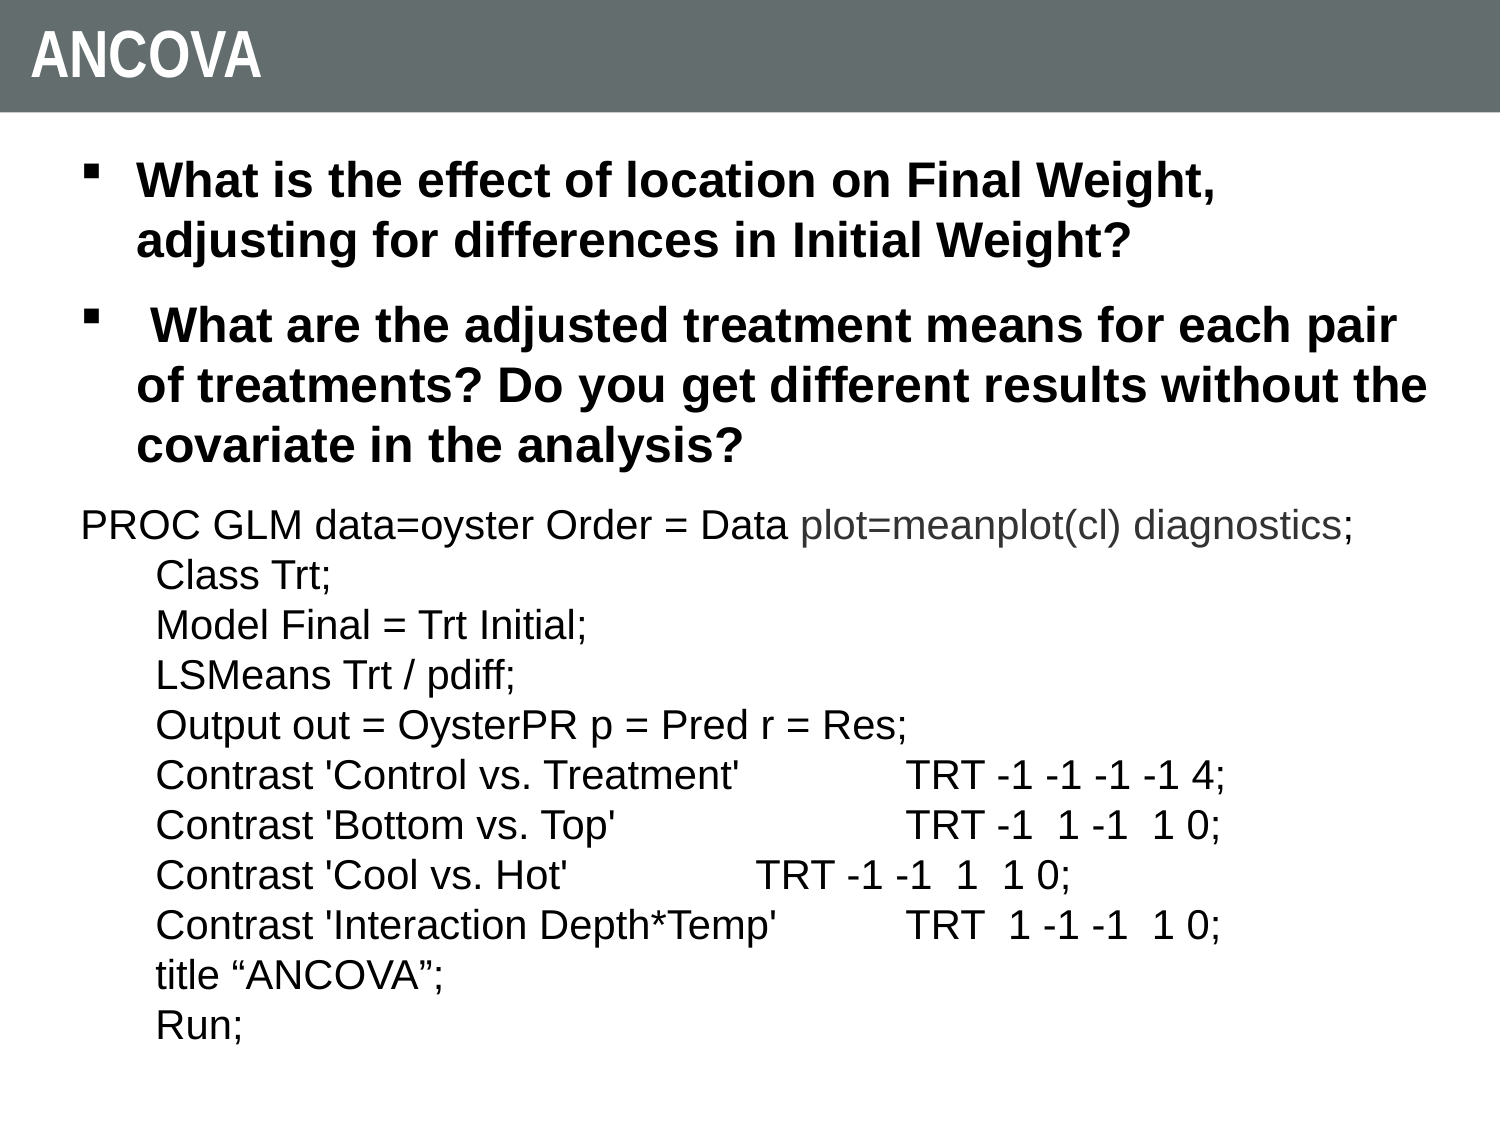

# ANCOVA
What is the effect of location on Final Weight, adjusting for differences in Initial Weight?
 What are the adjusted treatment means for each pair of treatments? Do you get different results without the covariate in the analysis?
PROC GLM data=oyster Order = Data plot=meanplot(cl) diagnostics;
Class Trt;
Model Final = Trt Initial;
LSMeans Trt / pdiff;
Output out = OysterPR p = Pred r = Res;
Contrast 'Control vs. Treatment'    	TRT -1 -1 -1 -1 4;
Contrast 'Bottom vs. Top'		TRT -1  1 -1  1 0;
Contrast 'Cool vs. Hot'             	TRT -1 -1  1  1 0;
Contrast 'Interaction Depth*Temp'   	TRT  1 -1 -1  1 0;
title “ANCOVA”;
Run;